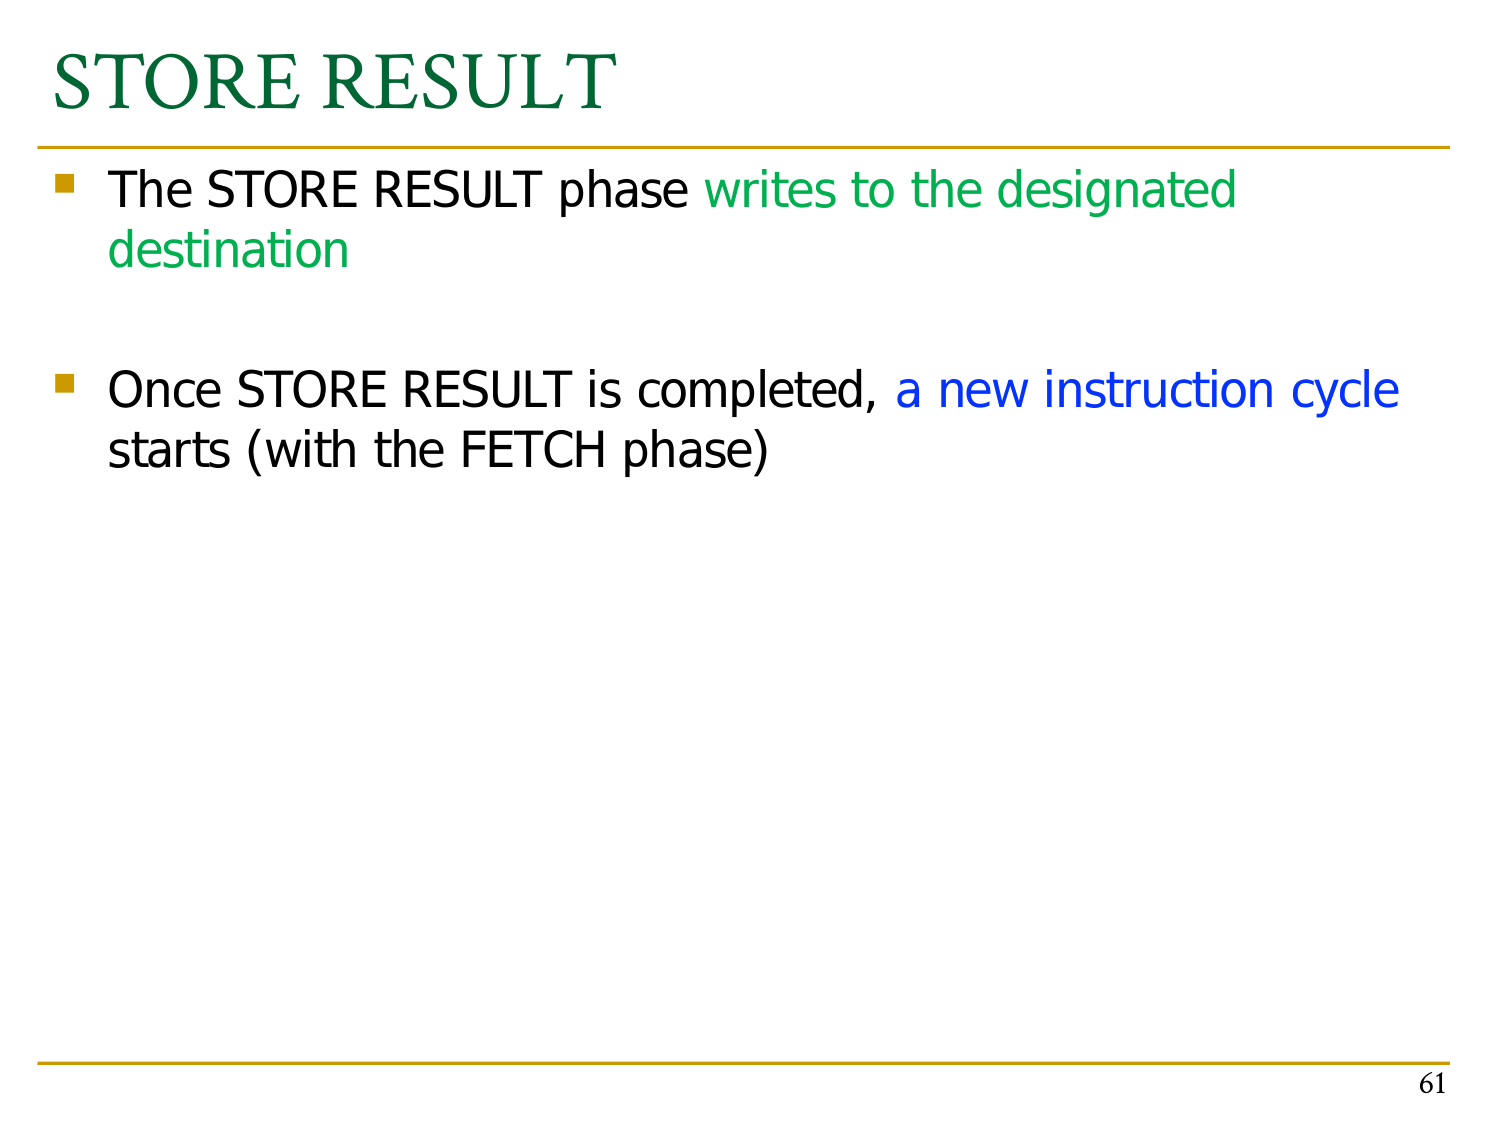

# STORE RESULT
The STORE RESULT phase writes to the designated destination

Once STORE RESULT is completed, a new instruction cycle starts (with the FETCH phase)
61